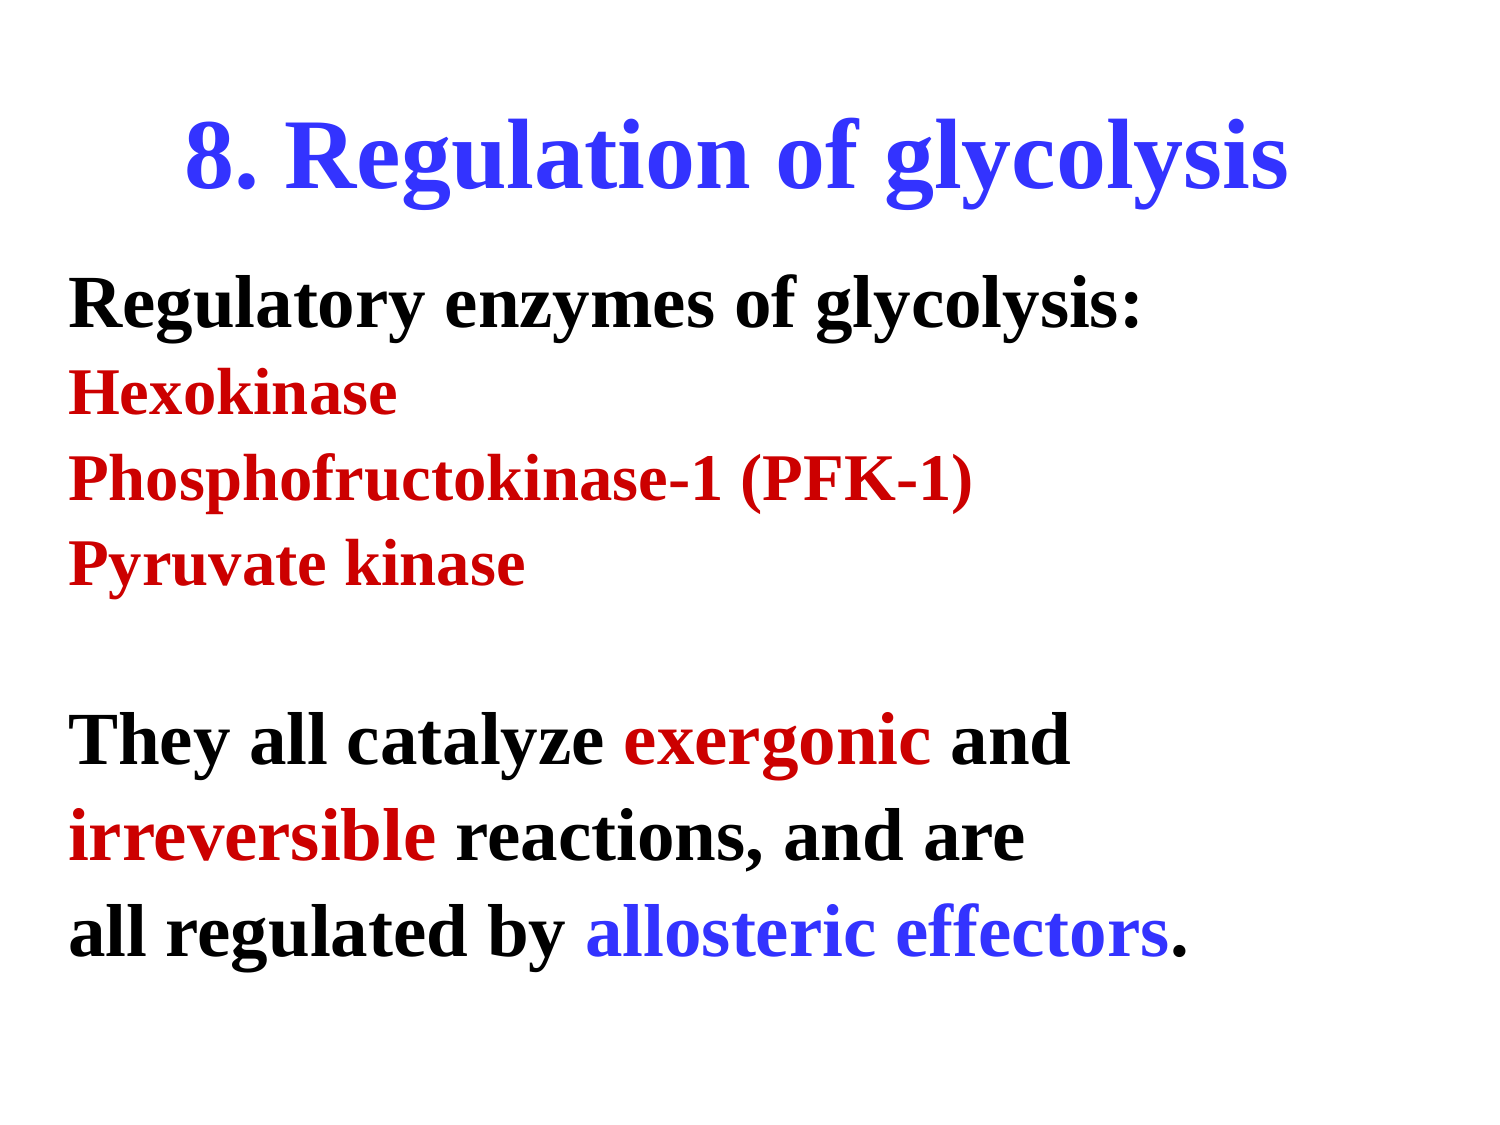

# 8. Regulation of glycolysis
Regulatory enzymes of glycolysis:
Hexokinase
Phosphofructokinase-1 (PFK-1)
Pyruvate kinase

They all catalyze exergonic and
irreversible reactions, and are
all regulated by allosteric effectors.